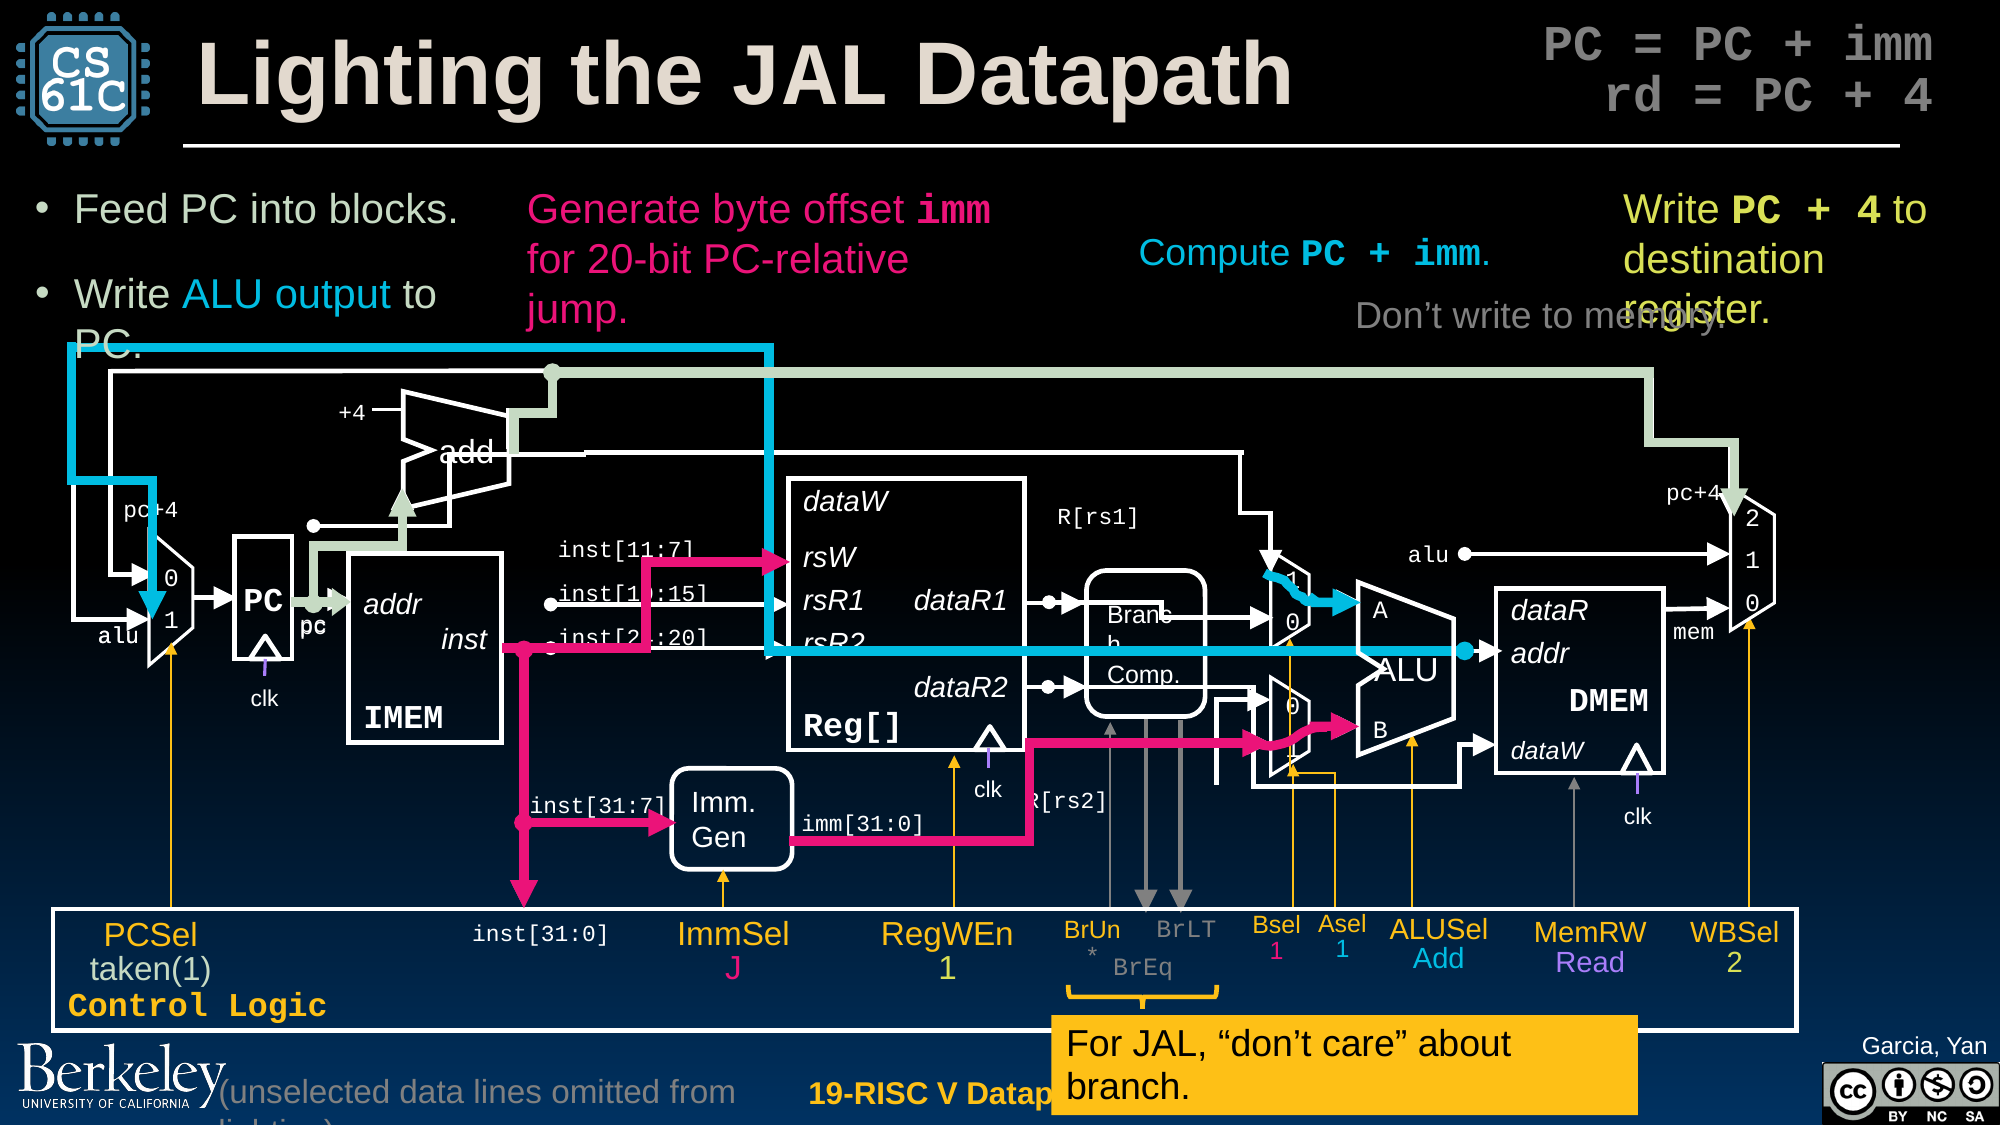

PC = PC + imm
rd = PC + 4
# Lighting the JAL Datapath
Feed PC into blocks.
Generate byte offset imm for 20-bit PC-relative jump.
Write PC + 4 to destination register.
Compute PC + imm.
Write ALU output to PC.
Don’t write to memory.

+4
add
pc+4
dataW
rsW
rsR1	dataR1
rsR2
	dataR2
Reg[]
pc+4
R[rs1]
inst[11:7]
inst[19:15]
inst[24:20]
alu
PC

2
1
0
addr
inst

IMEM
Branch Comp.

0
1
1
0
A
ALU
B
	dataR
addr
DMEM
dataW

pc
pc
mem
alu
alu
clk
0
1

clk
Imm. Gen
R[rs2]
inst[31:7]
clk
imm[31:0]
Asel
1

Bsel
1
ALUSel
Add
ImmSel
J
RegWEn
1
BrUn
*
MemRW
Read
WBSel
2
PCSel
taken(1)
Control Logic
BrLT
inst[31:0]

BrEq
For JAL, “don’t care” about branch.
(unselected data lines omitted from lighting)